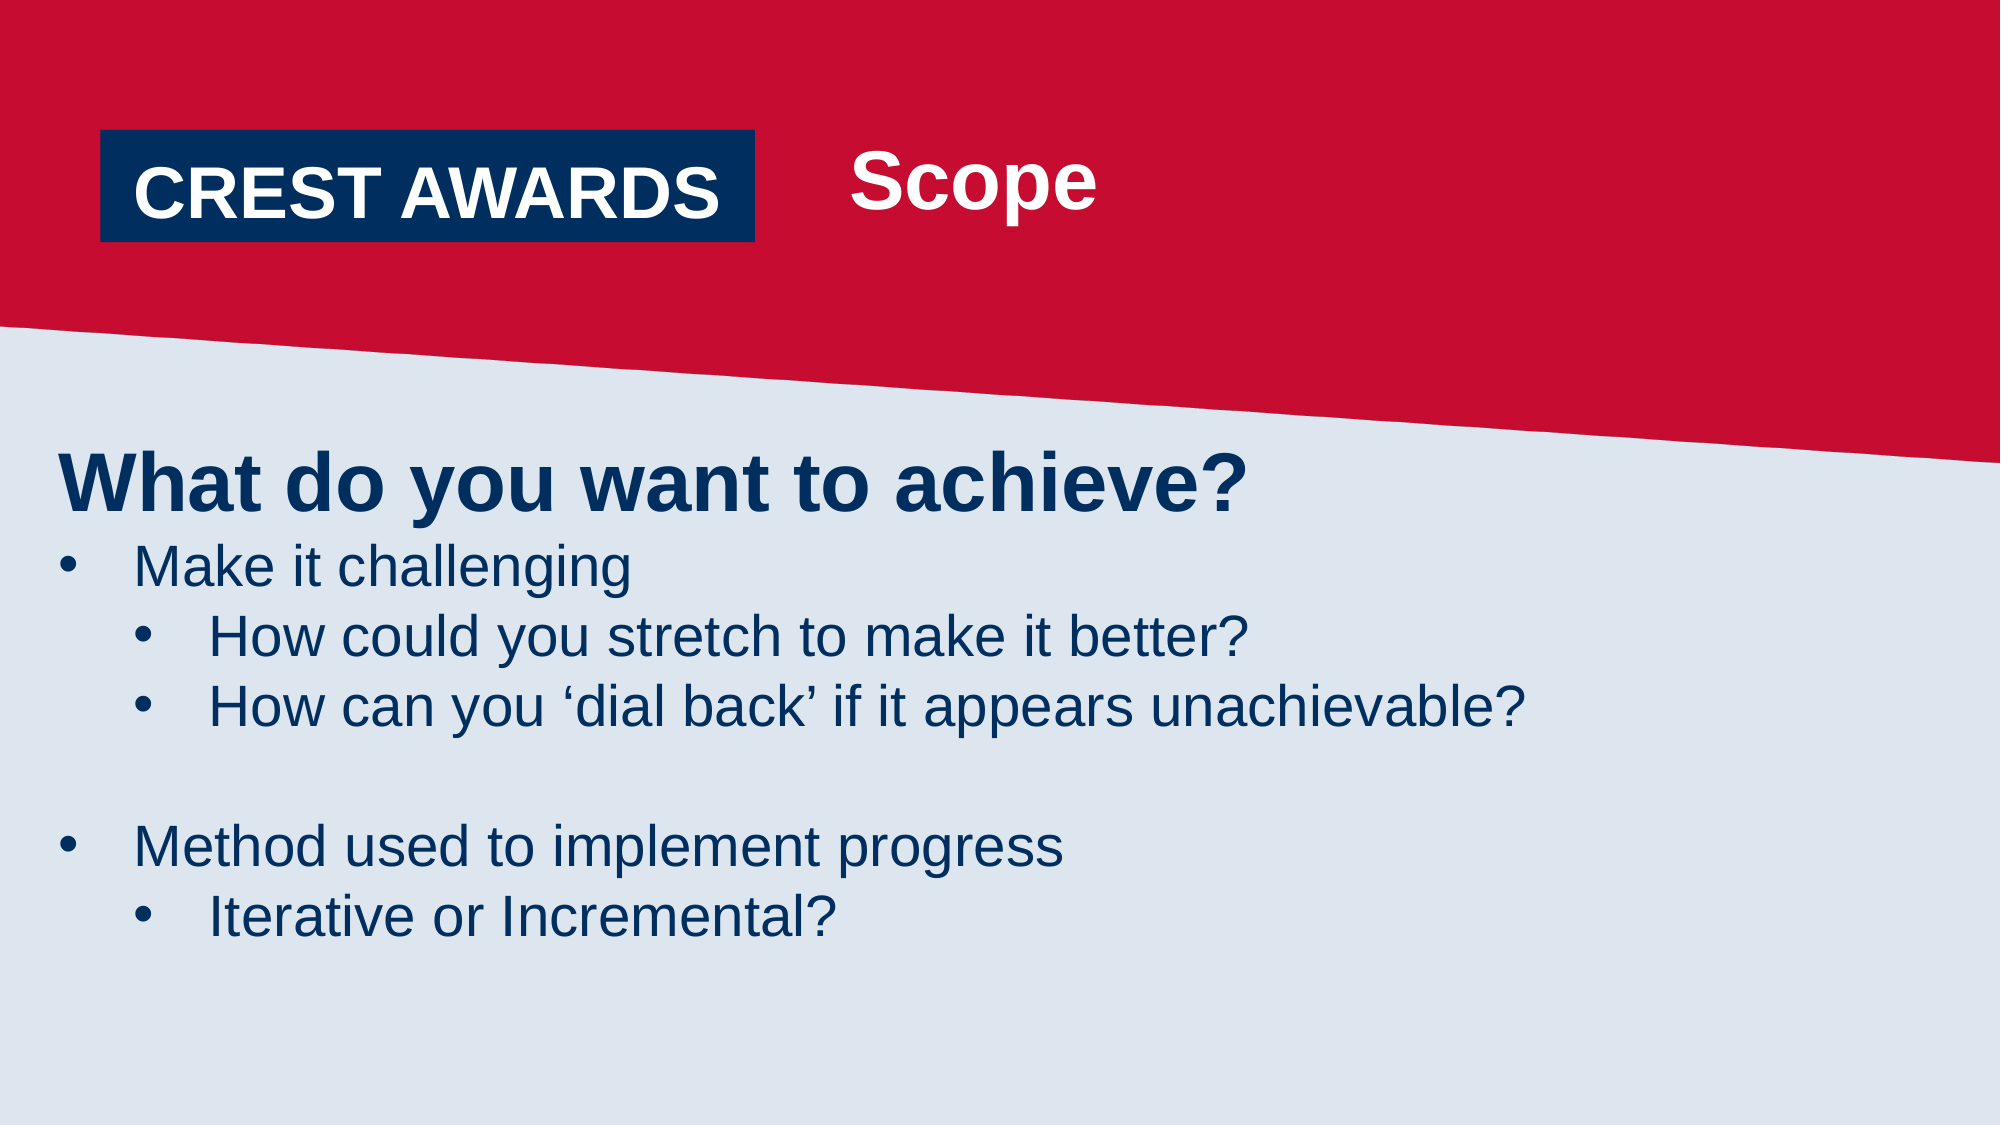

Scope
# CREST AWARDS
What do you want to achieve?
Make it challenging
How could you stretch to make it better?
How can you ‘dial back’ if it appears unachievable?

Method used to implement progress
Iterative or Incremental?